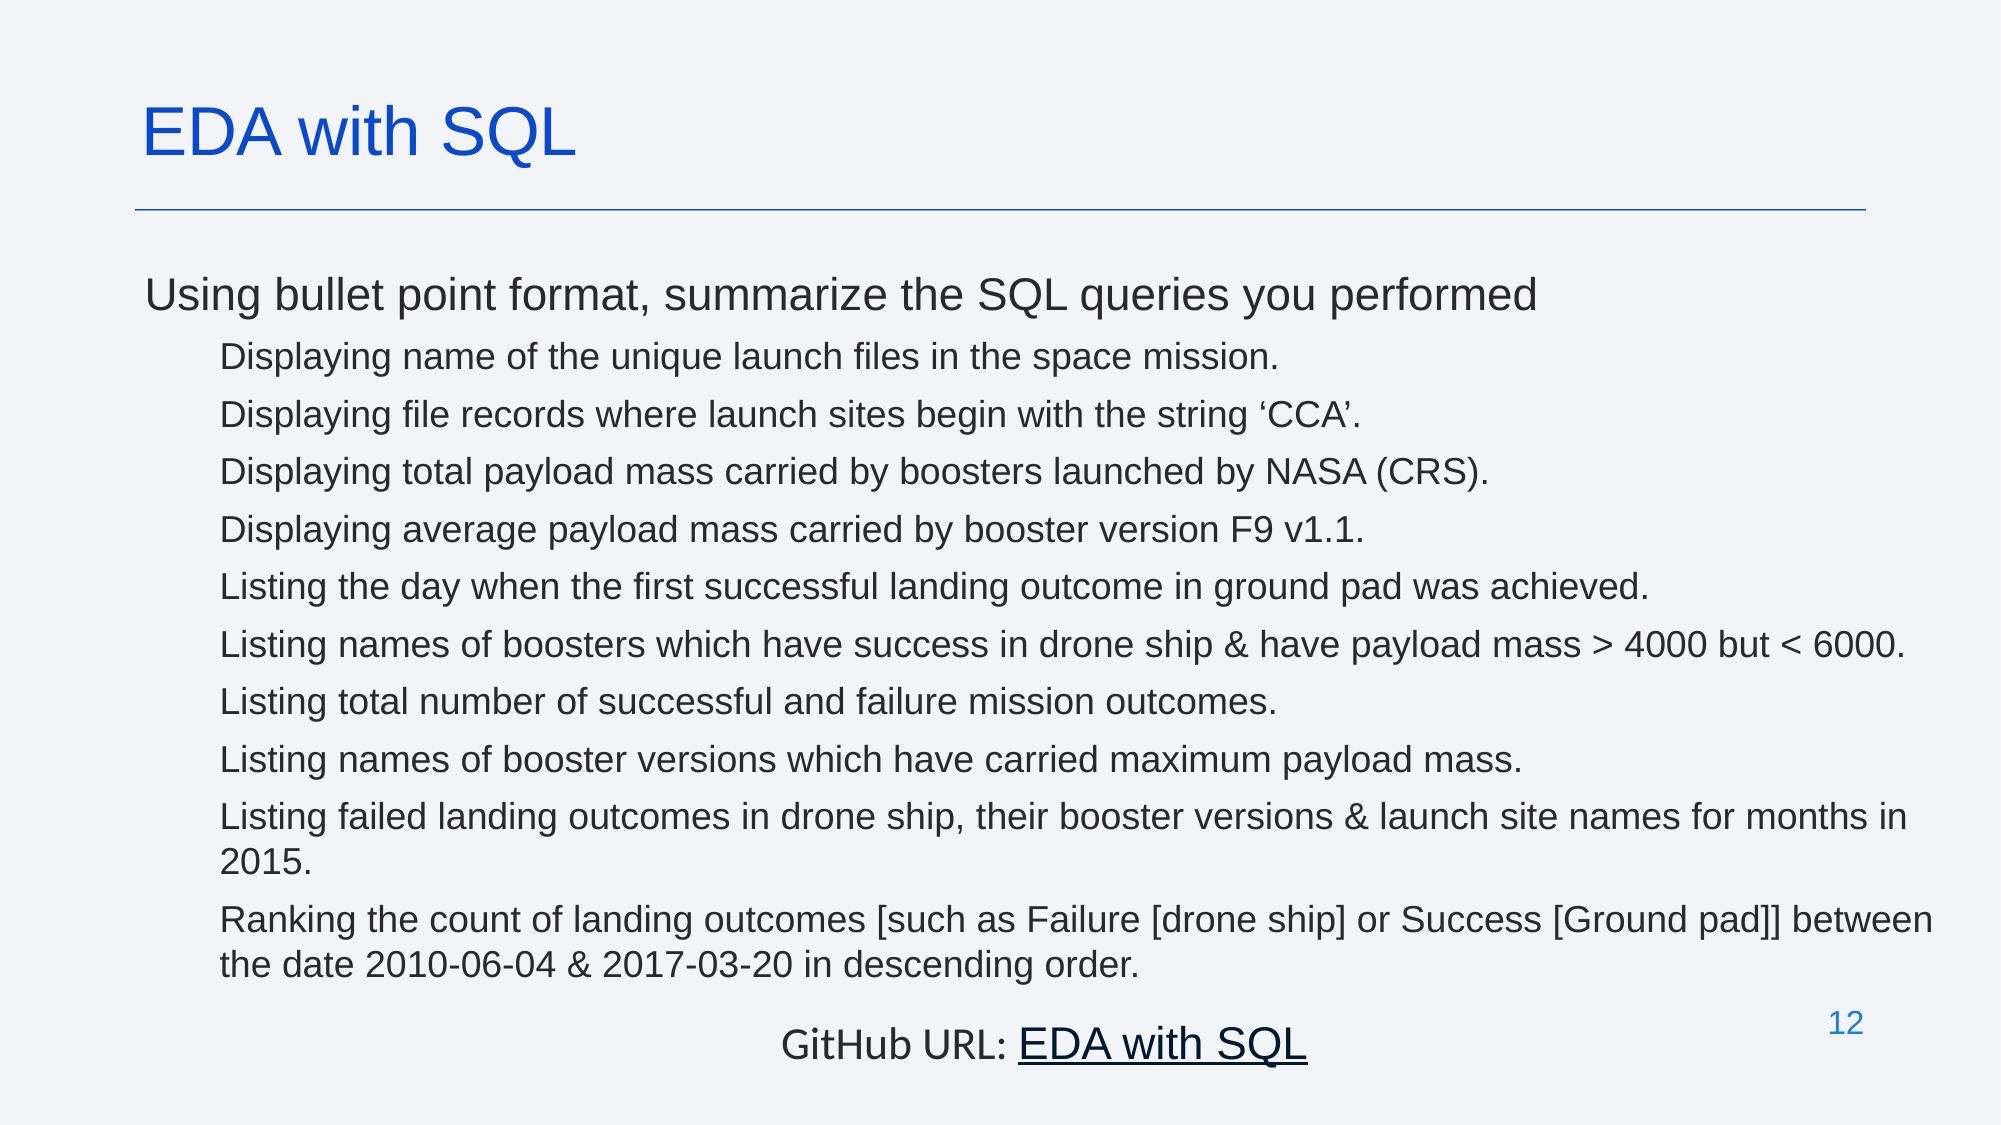

EDA with SQL
Using bullet point format, summarize the SQL queries you performed
Displaying name of the unique launch files in the space mission.
Displaying file records where launch sites begin with the string ‘CCA’.
Displaying total payload mass carried by boosters launched by NASA (CRS).
Displaying average payload mass carried by booster version F9 v1.1.
Listing the day when the first successful landing outcome in ground pad was achieved.
Listing names of boosters which have success in drone ship & have payload mass > 4000 but < 6000.
Listing total number of successful and failure mission outcomes.
Listing names of booster versions which have carried maximum payload mass.
Listing failed landing outcomes in drone ship, their booster versions & launch site names for months in 2015.
Ranking the count of landing outcomes [such as Failure [drone ship] or Success [Ground pad]] between the date 2010-06-04 & 2017-03-20 in descending order.
GitHub URL: EDA with SQL
12